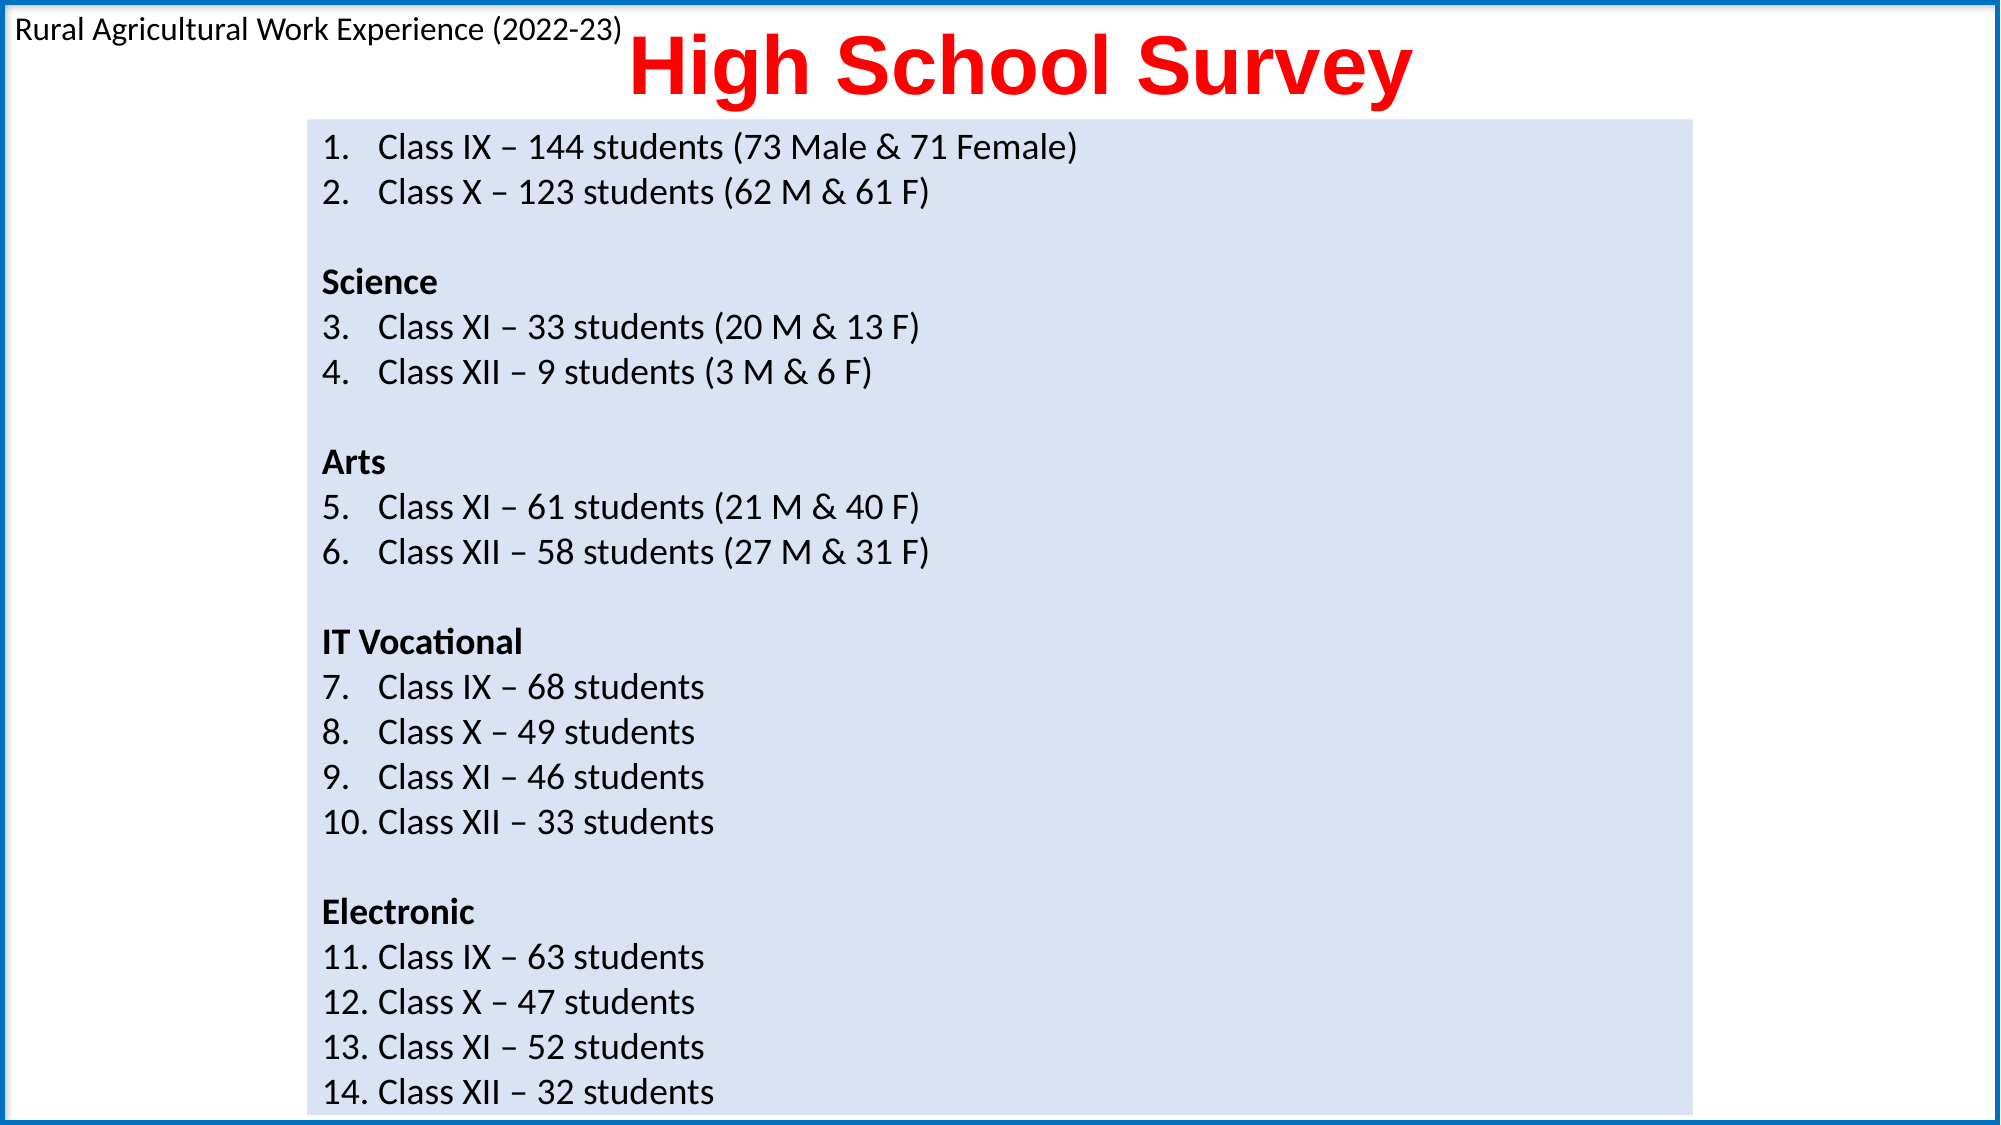

Rural Agricultural Work Experience (2022-23)
High School Survey
Class IX – 144 students (73 Male & 71 Female)
Class X – 123 students (62 M & 61 F)

Science
Class XI – 33 students (20 M & 13 F)
Class XII – 9 students (3 M & 6 F)

Arts
Class XI – 61 students (21 M & 40 F)
Class XII – 58 students (27 M & 31 F)

IT Vocational
Class IX – 68 students
Class X – 49 students
Class XI – 46 students
Class XII – 33 students

Electronic
Class IX – 63 students
Class X – 47 students
Class XI – 52 students
Class XII – 32 students